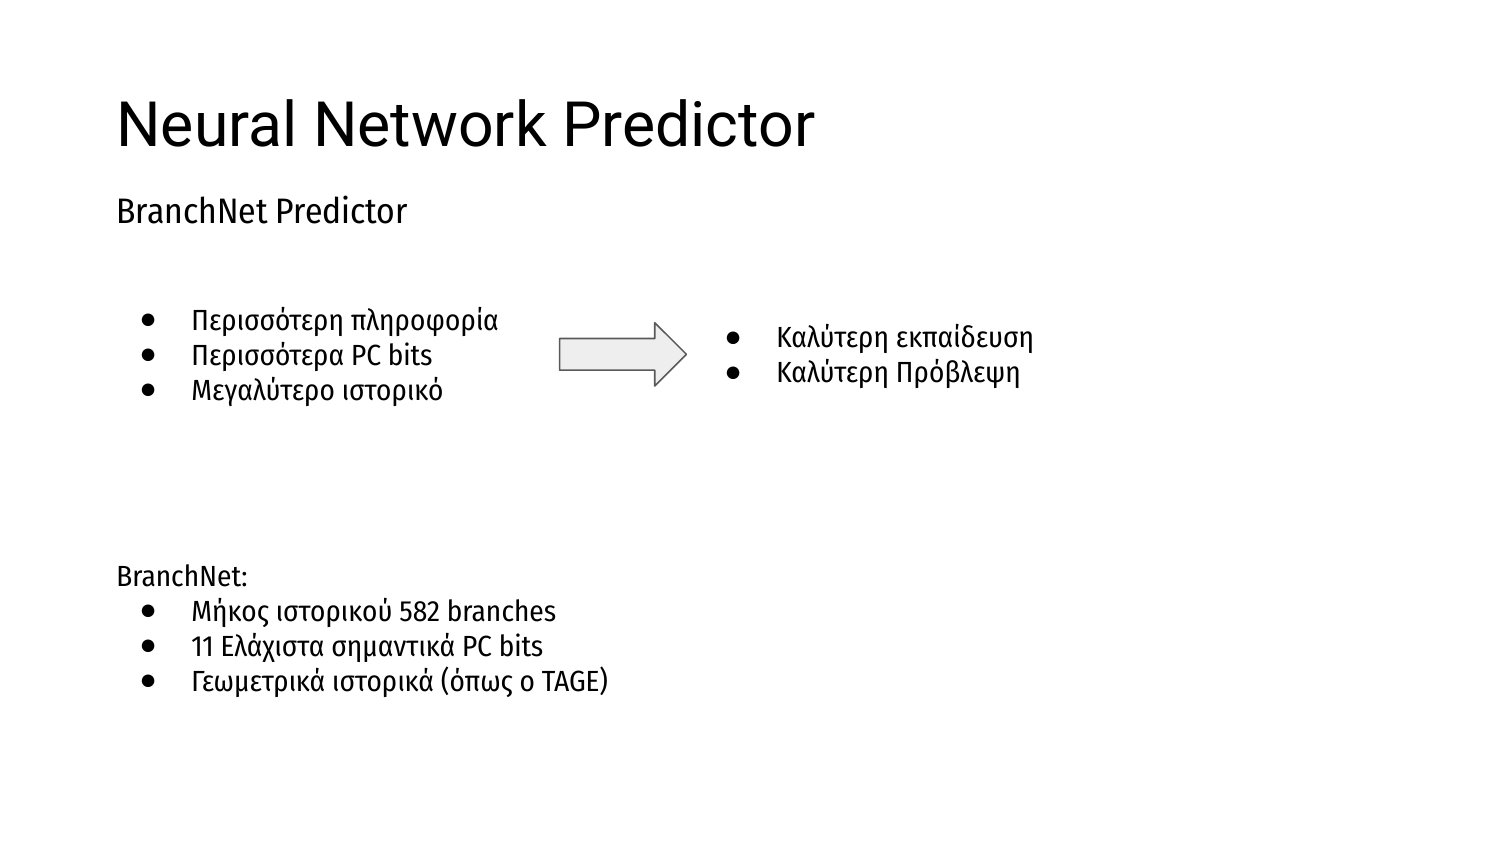

# Neural Network Predictor
BranchNet Predictor
Περισσότερη πληροφορία
Περισσότερα PC bits
Μεγαλύτερο ιστορικό
Καλύτερη εκπαίδευση
Καλύτερη Πρόβλεψη

BranchNet:
Μήκος ιστορικού 582 branches
11 Ελάχιστα σημαντικά PC bits
Γεωμετρικά ιστορικά (όπως ο TAGE)